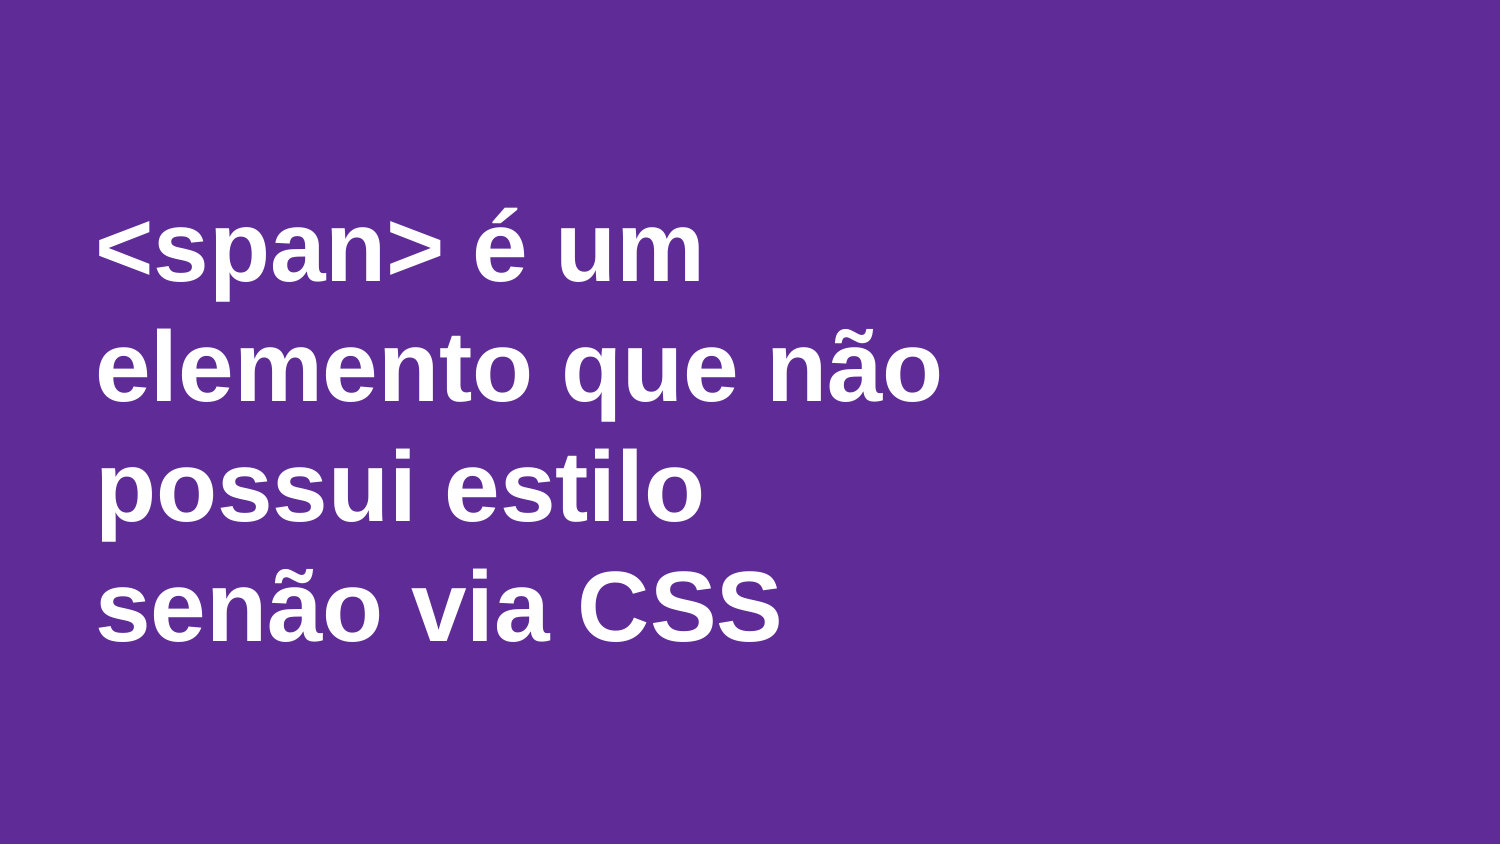

# <span> é um elemento que não possui estilo senão via CSS